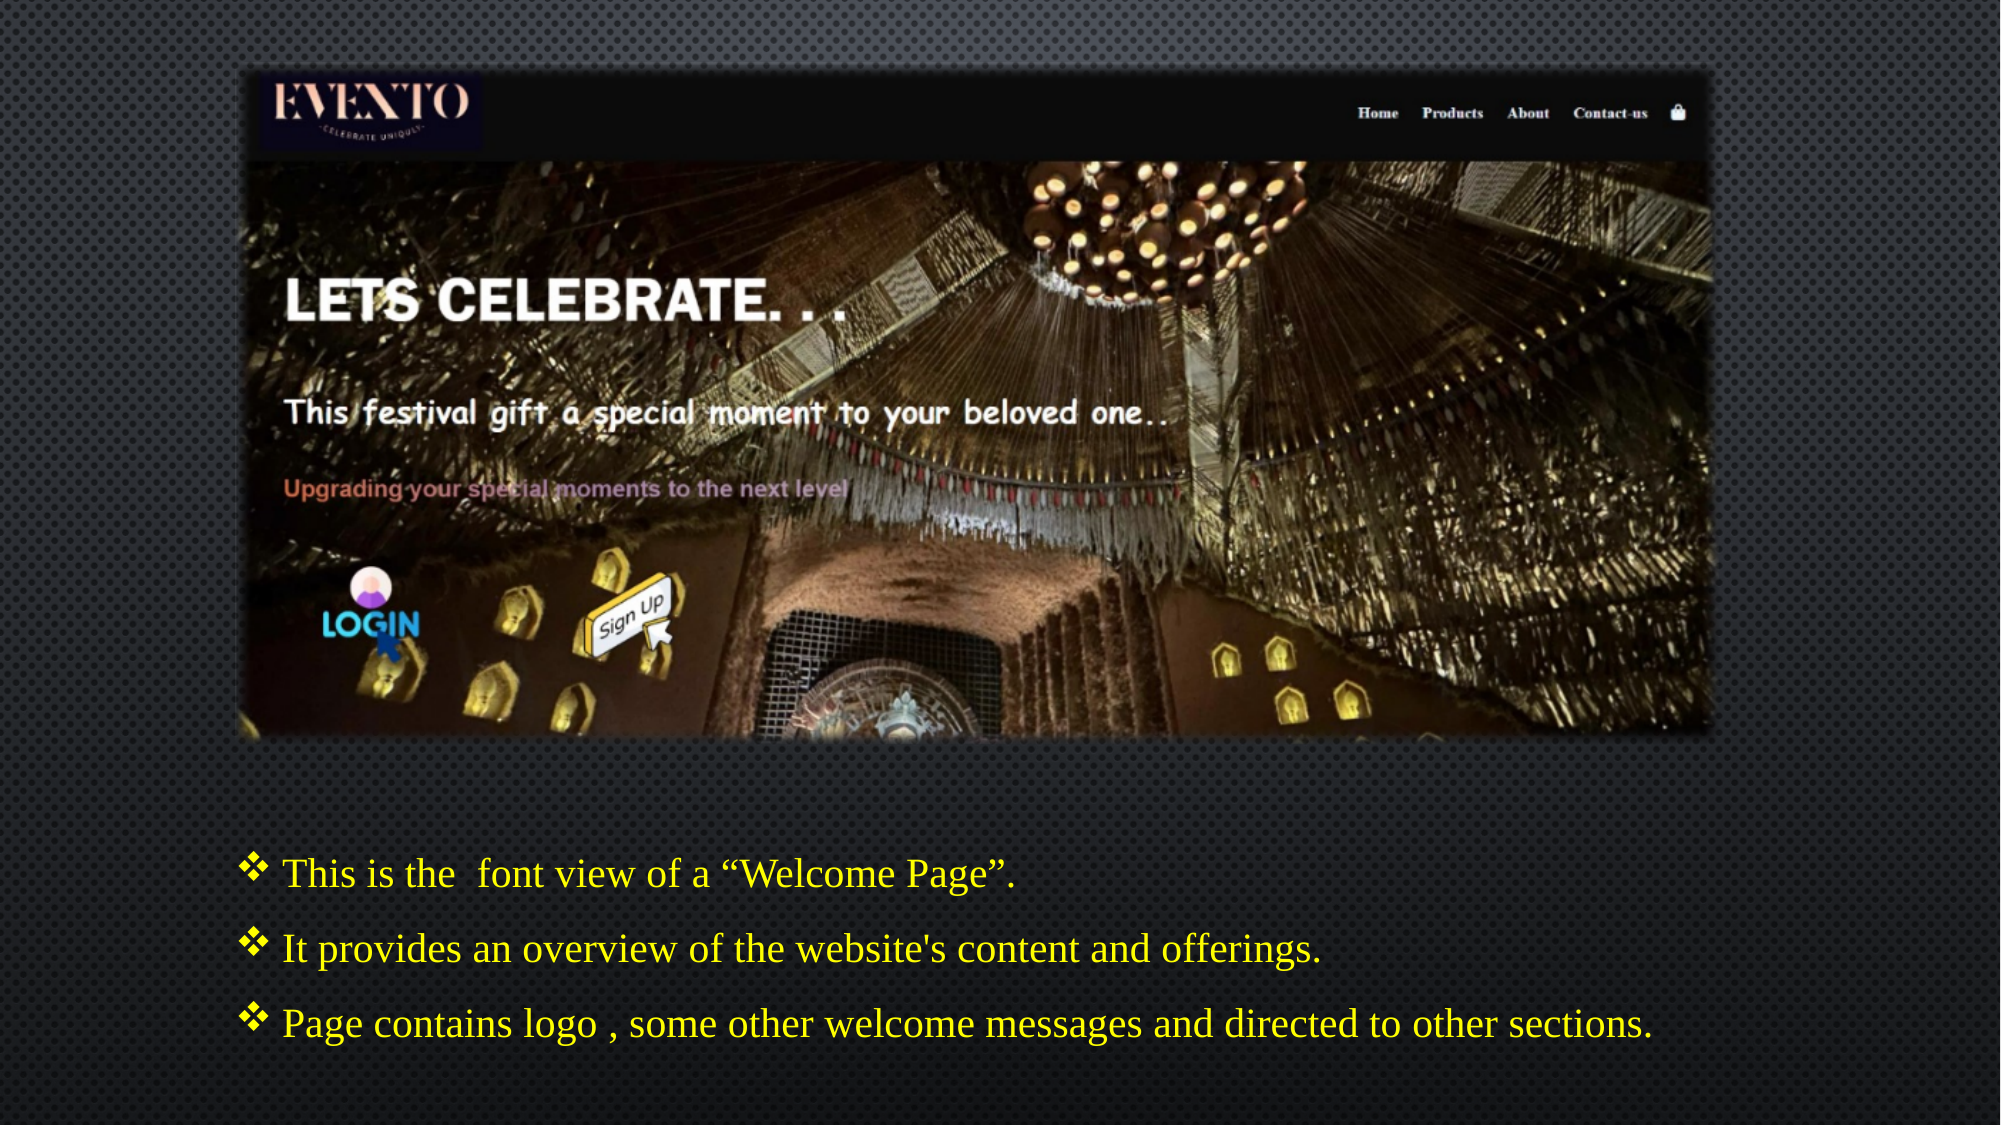

This is the  font view of a “Welcome Page”.
It provides an overview of the website's content and offerings.
Page contains logo , some other welcome messages and directed to other sections.